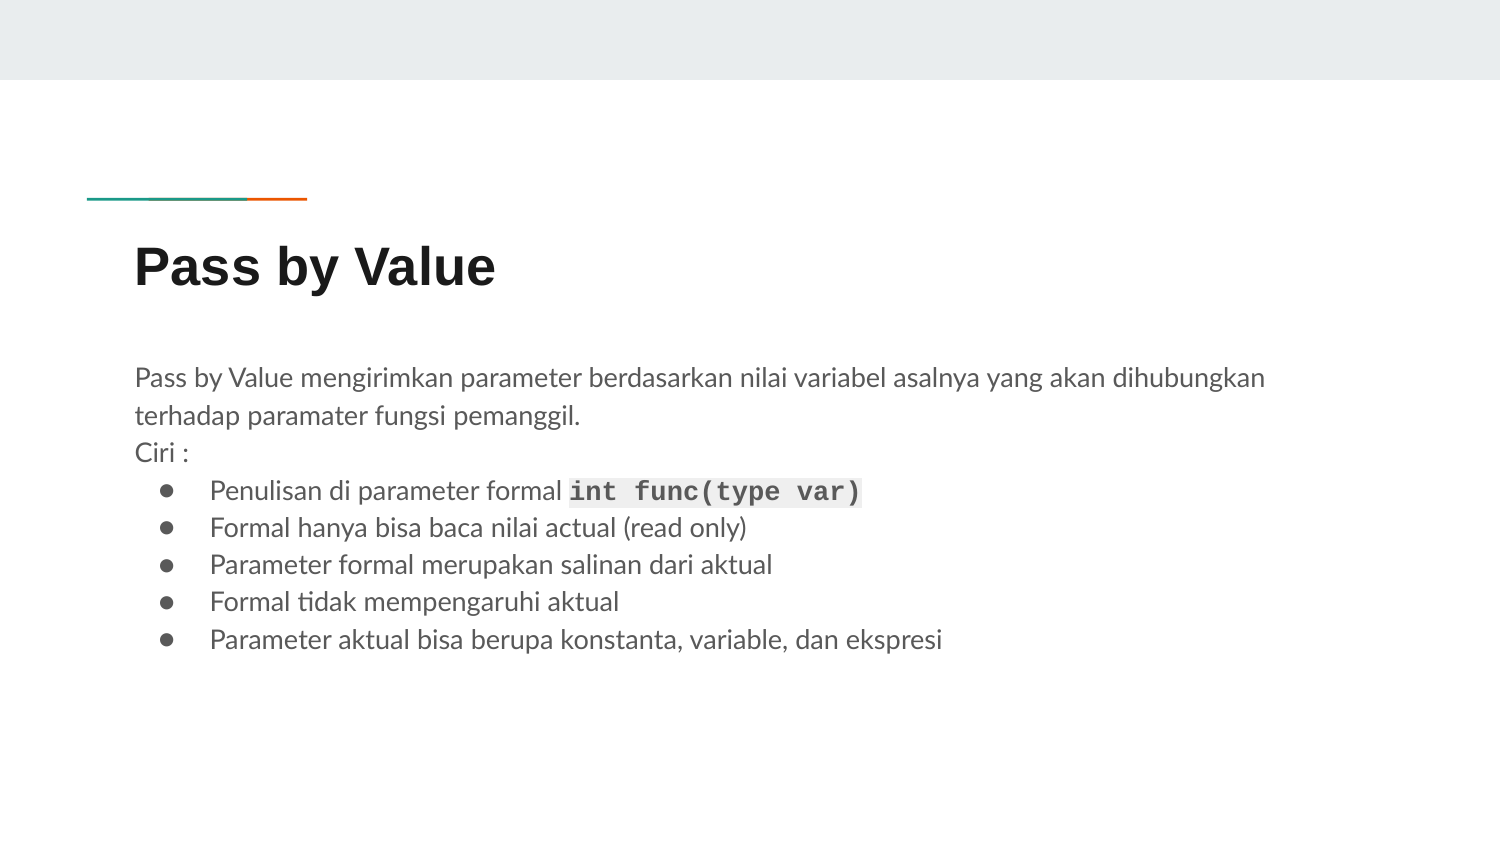

# Pass by Value
Pass by Value mengirimkan parameter berdasarkan nilai variabel asalnya yang akan dihubungkan terhadap paramater fungsi pemanggil.
Ciri :
Penulisan di parameter formal int func(type var)
Formal hanya bisa baca nilai actual (read only)
Parameter formal merupakan salinan dari aktual
Formal tidak mempengaruhi aktual
Parameter aktual bisa berupa konstanta, variable, dan ekspresi